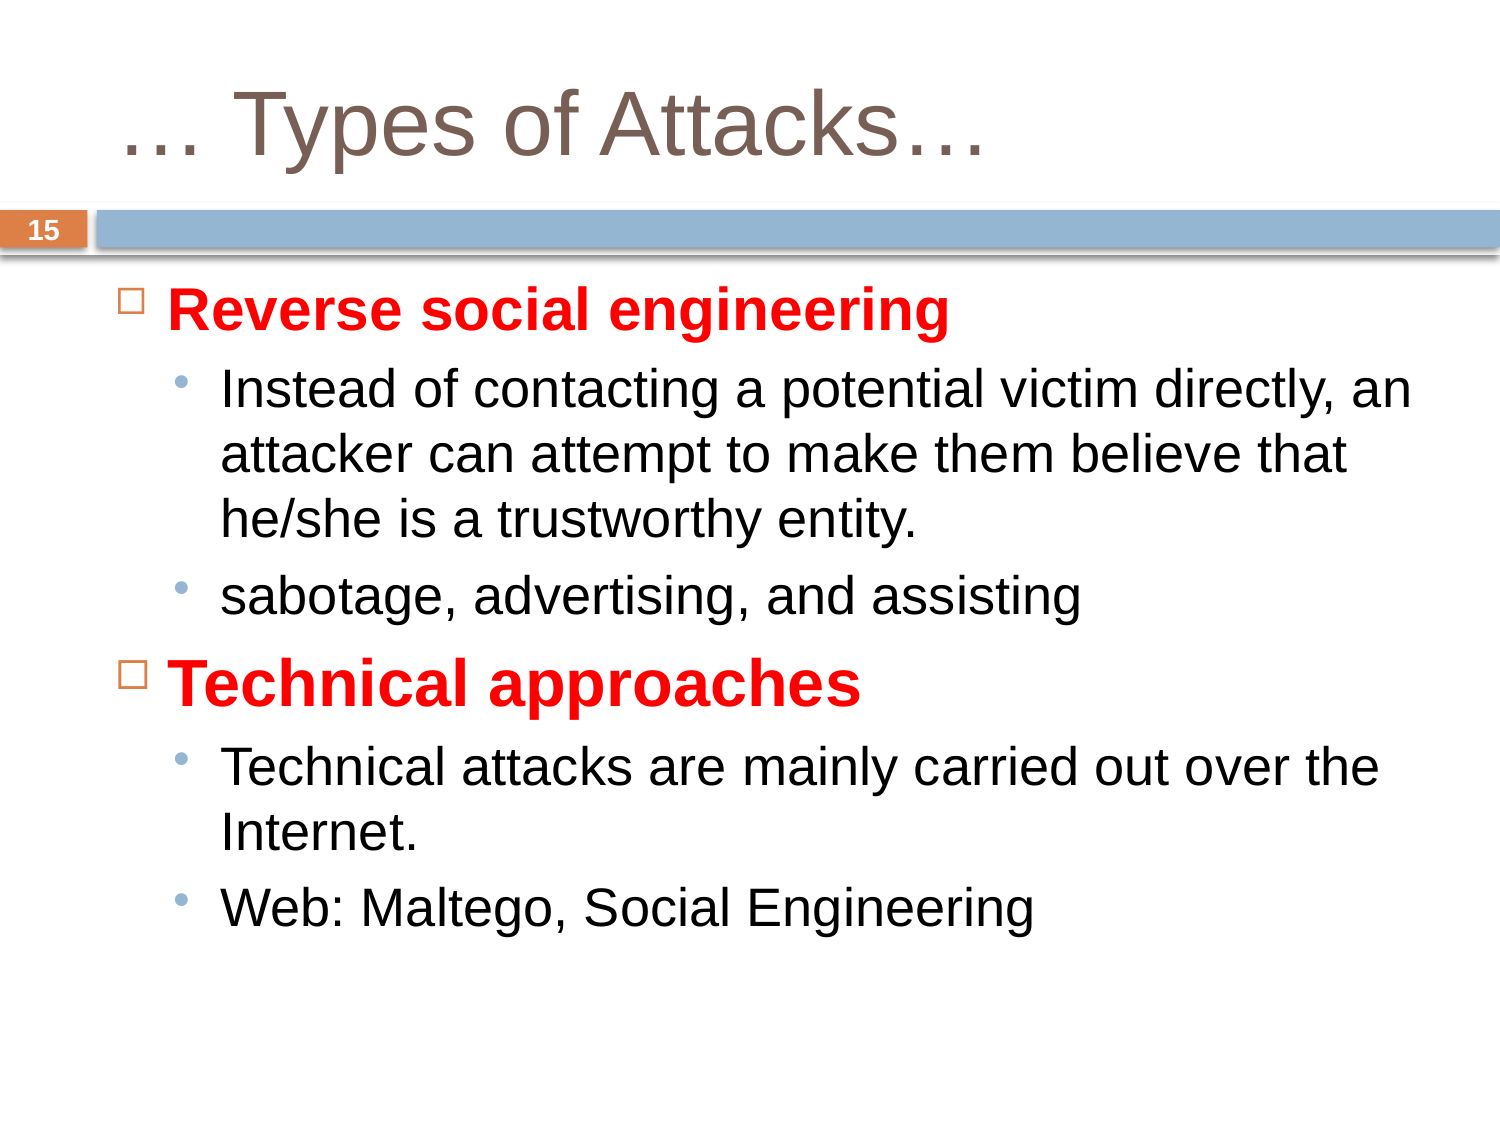

# … Types of Attacks…
15
Reverse social engineering
Instead of contacting a potential victim directly, an attacker can attempt to make them believe that he/she is a trustworthy entity.
sabotage, advertising, and assisting
Technical approaches
Technical attacks are mainly carried out over the Internet.
Web: Maltego, Social Engineering